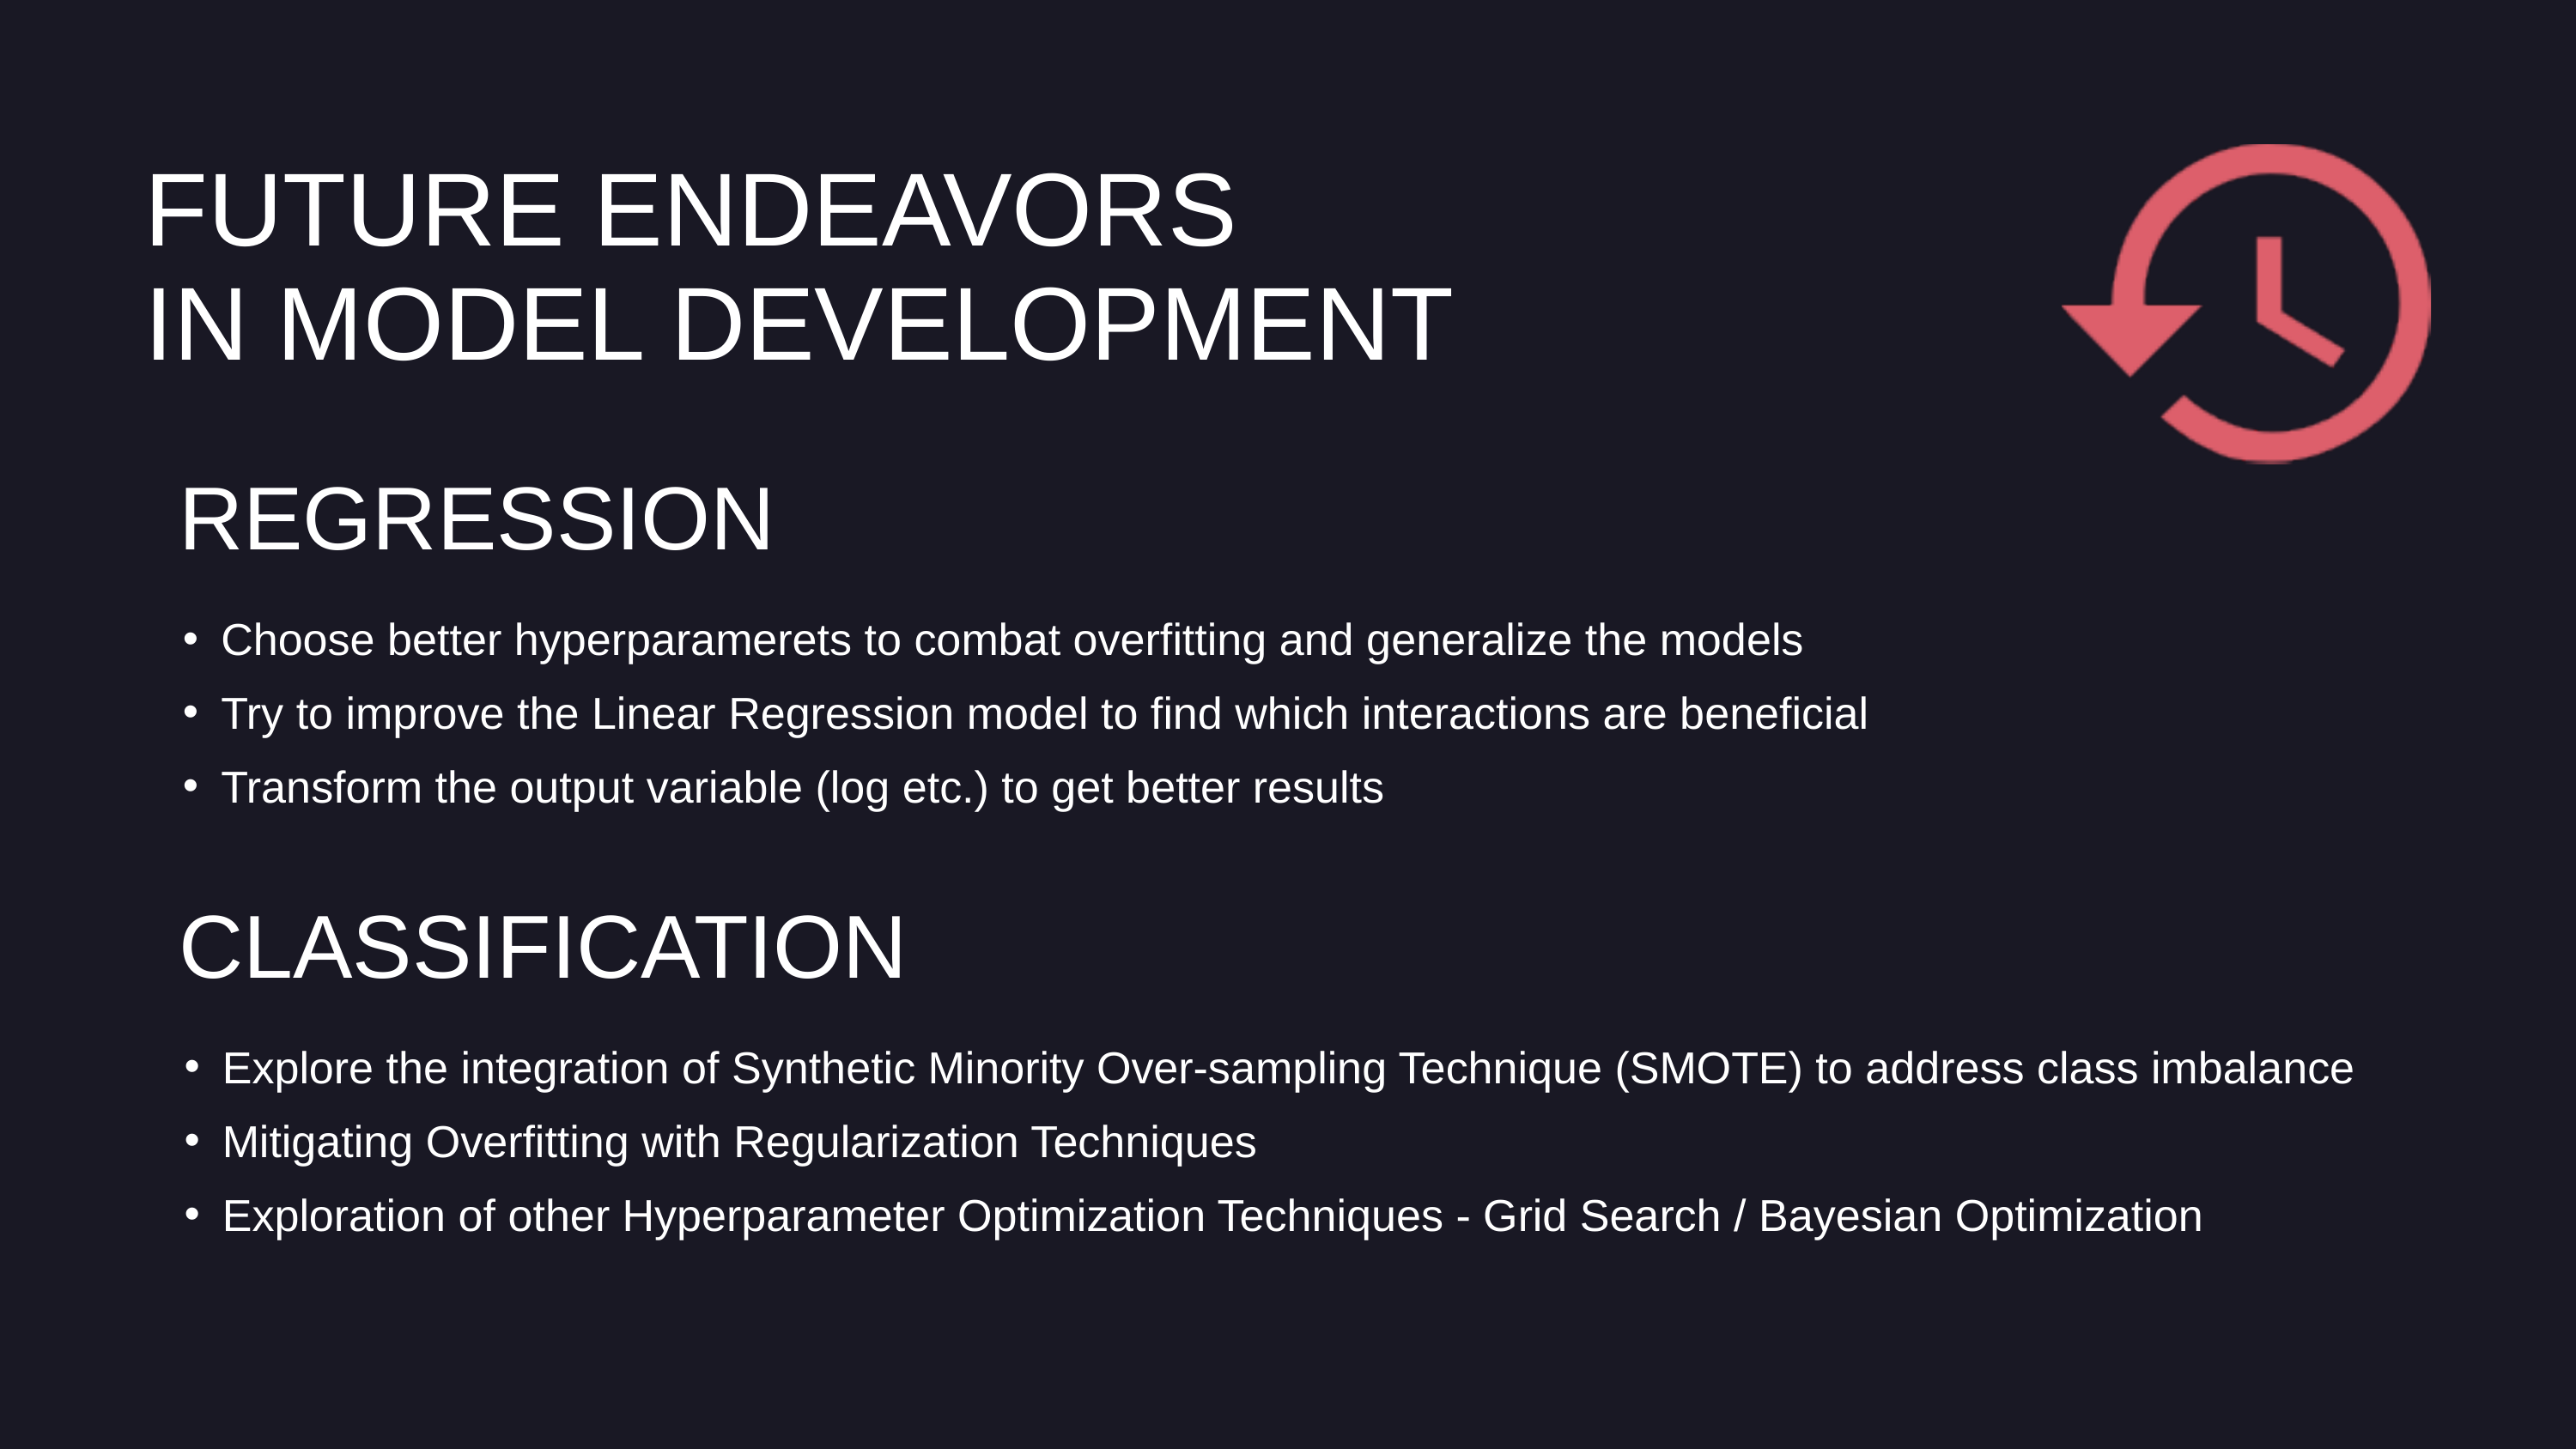

FUTURE ENDEAVORS
IN MODEL DEVELOPMENT
REGRESSION
Choose better hyperparamerets to combat overfitting and generalize the models
Try to improve the Linear Regression model to find which interactions are beneficial
Transform the output variable (log etc.) to get better results
CLASSIFICATION
Explore the integration of Synthetic Minority Over-sampling Technique (SMOTE) to address class imbalance
Mitigating Overfitting with Regularization Techniques
Exploration of other Hyperparameter Optimization Techniques - Grid Search / Bayesian Optimization